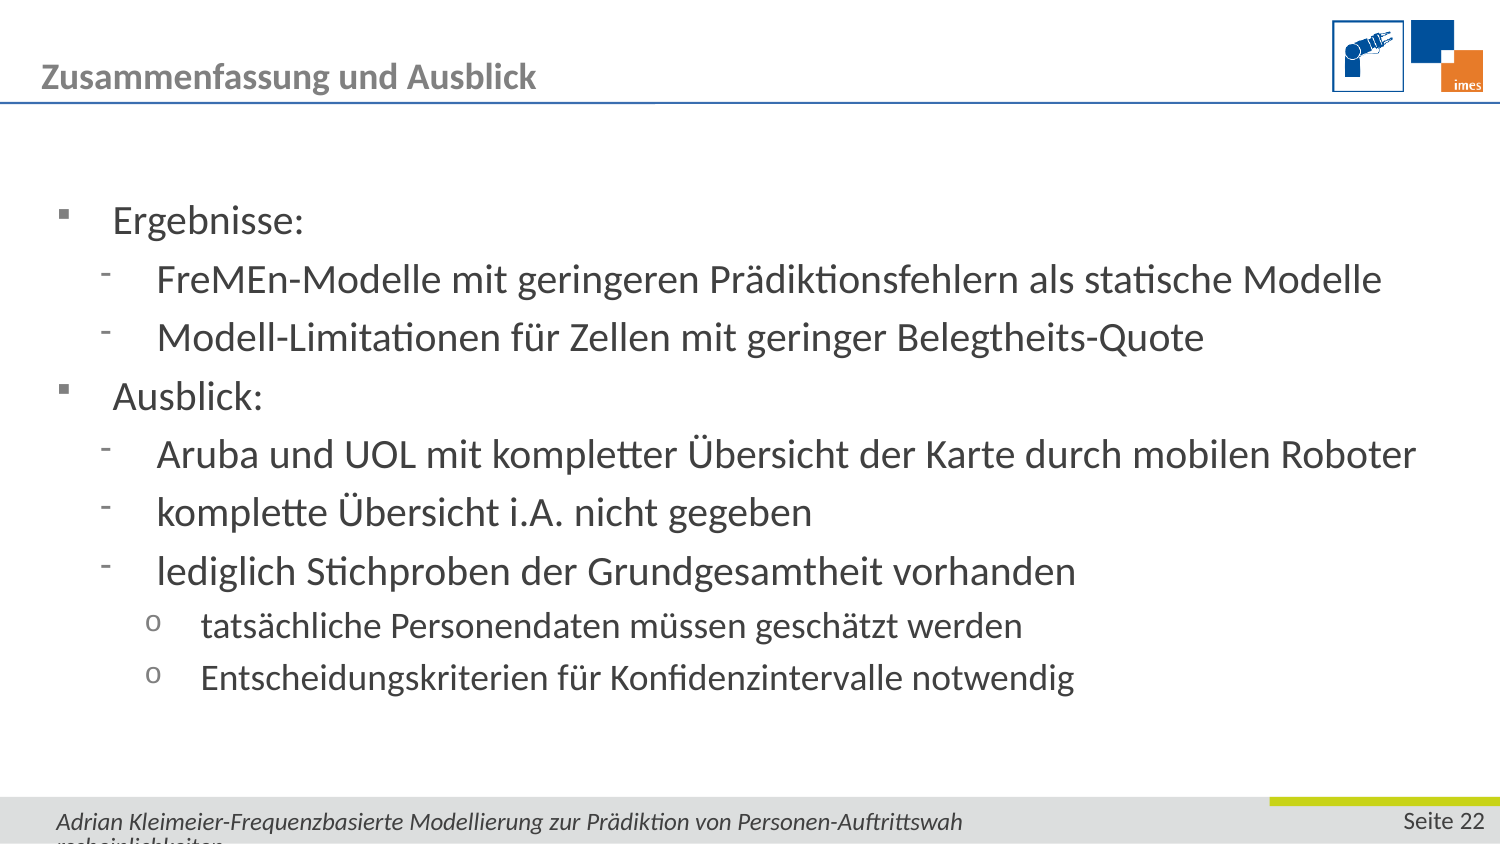

Zusammenfassung und Ausblick
#
Ergebnisse:
FreMEn-Modelle mit geringeren Prädiktionsfehlern als statische Modelle
Modell-Limitationen für Zellen mit geringer Belegtheits-Quote
Ausblick:
Aruba und UOL mit kompletter Übersicht der Karte durch mobilen Roboter
komplette Übersicht i.A. nicht gegeben
lediglich Stichproben der Grundgesamtheit vorhanden
tatsächliche Personendaten müssen geschätzt werden
Entscheidungskriterien für Konfidenzintervalle notwendig

Adrian Kleimeier-Frequenzbasierte Modellierung zur Prädiktion von Personen-Auftrittswahrscheinlichkeiten